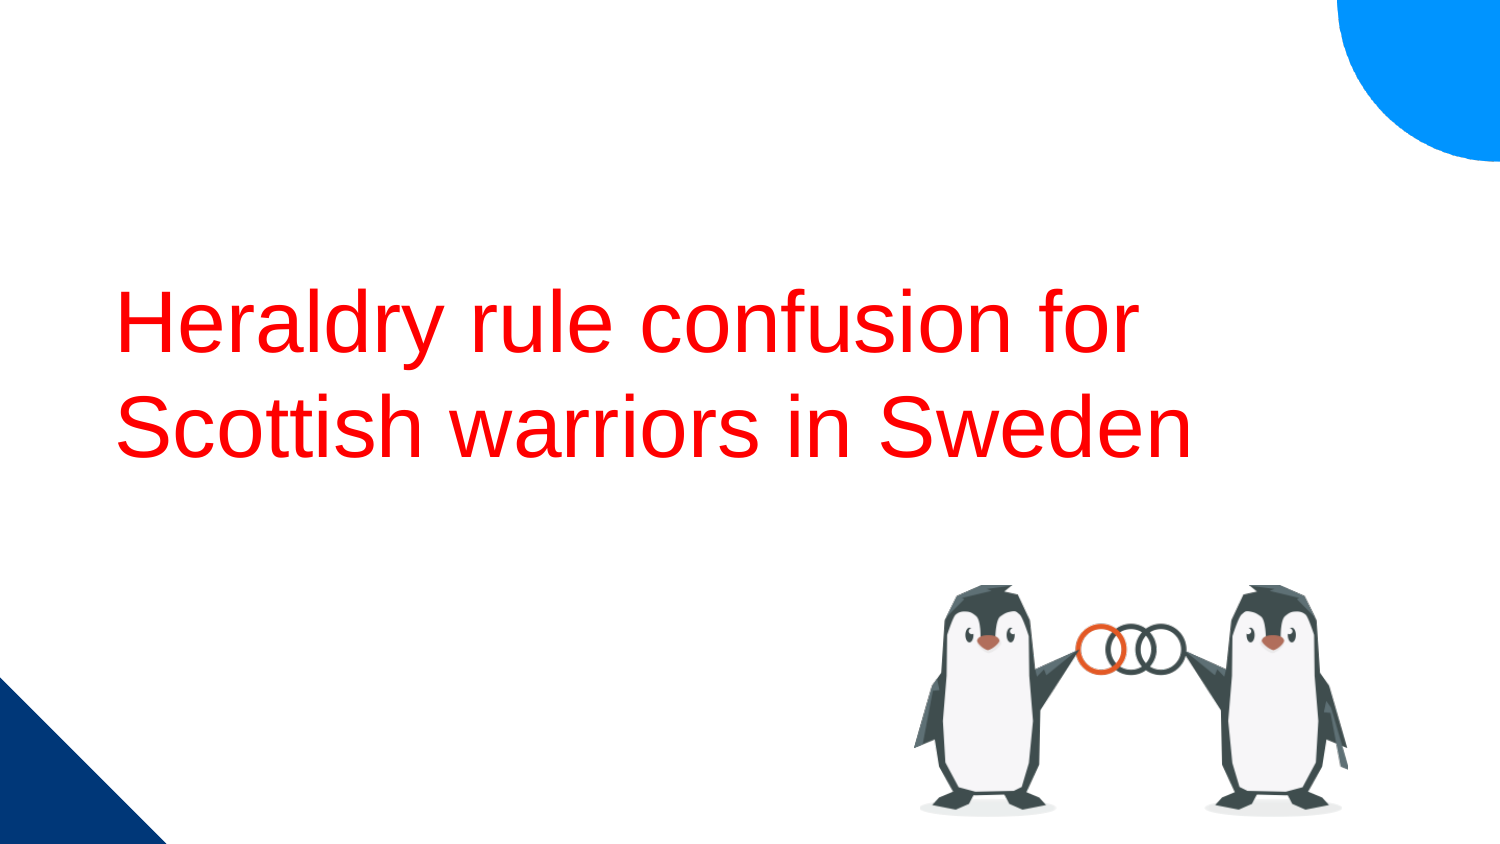

# Heraldry rule confusion for Scottish warriors in Sweden